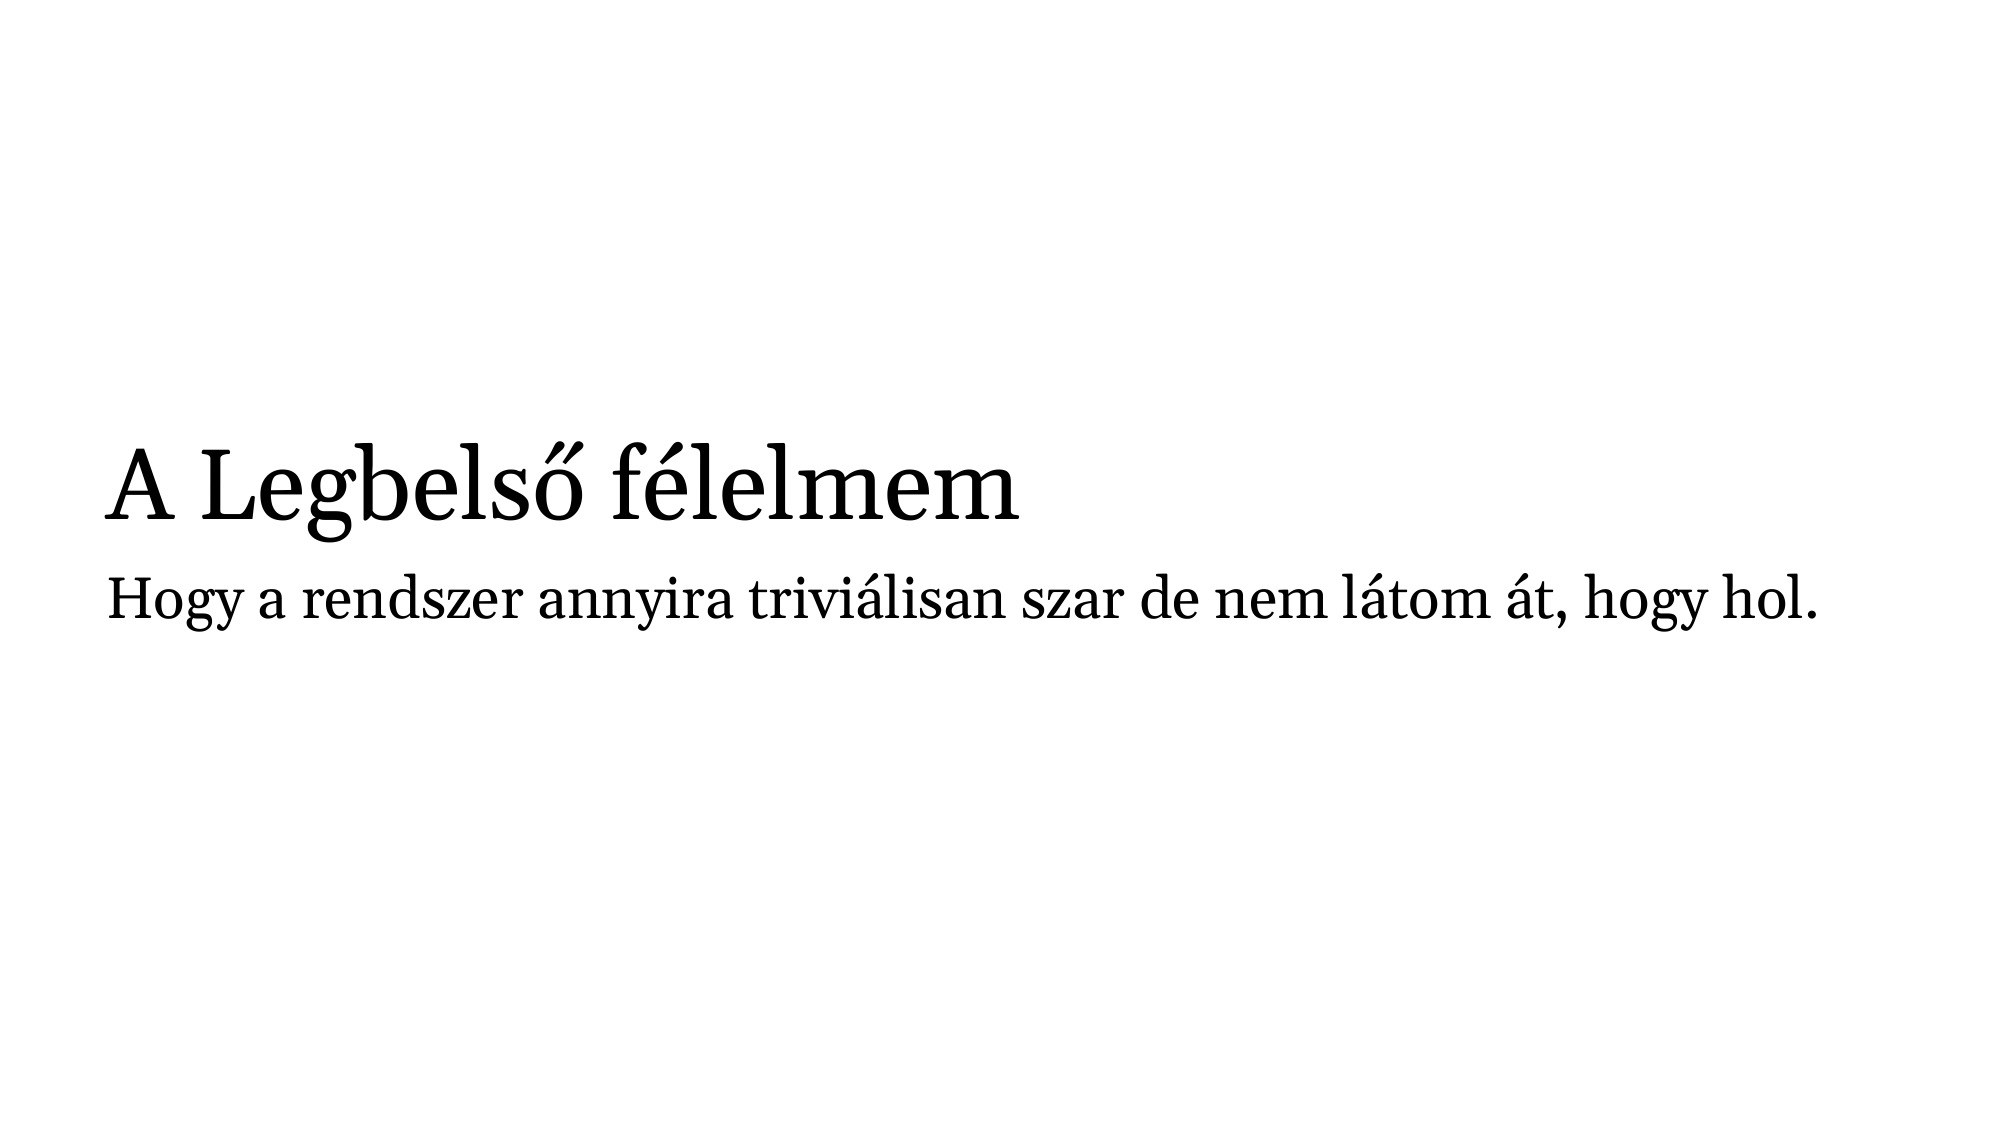

A Legbelső félelmem
Hogy a rendszer annyira triviálisan szar de nem látom át, hogy hol.